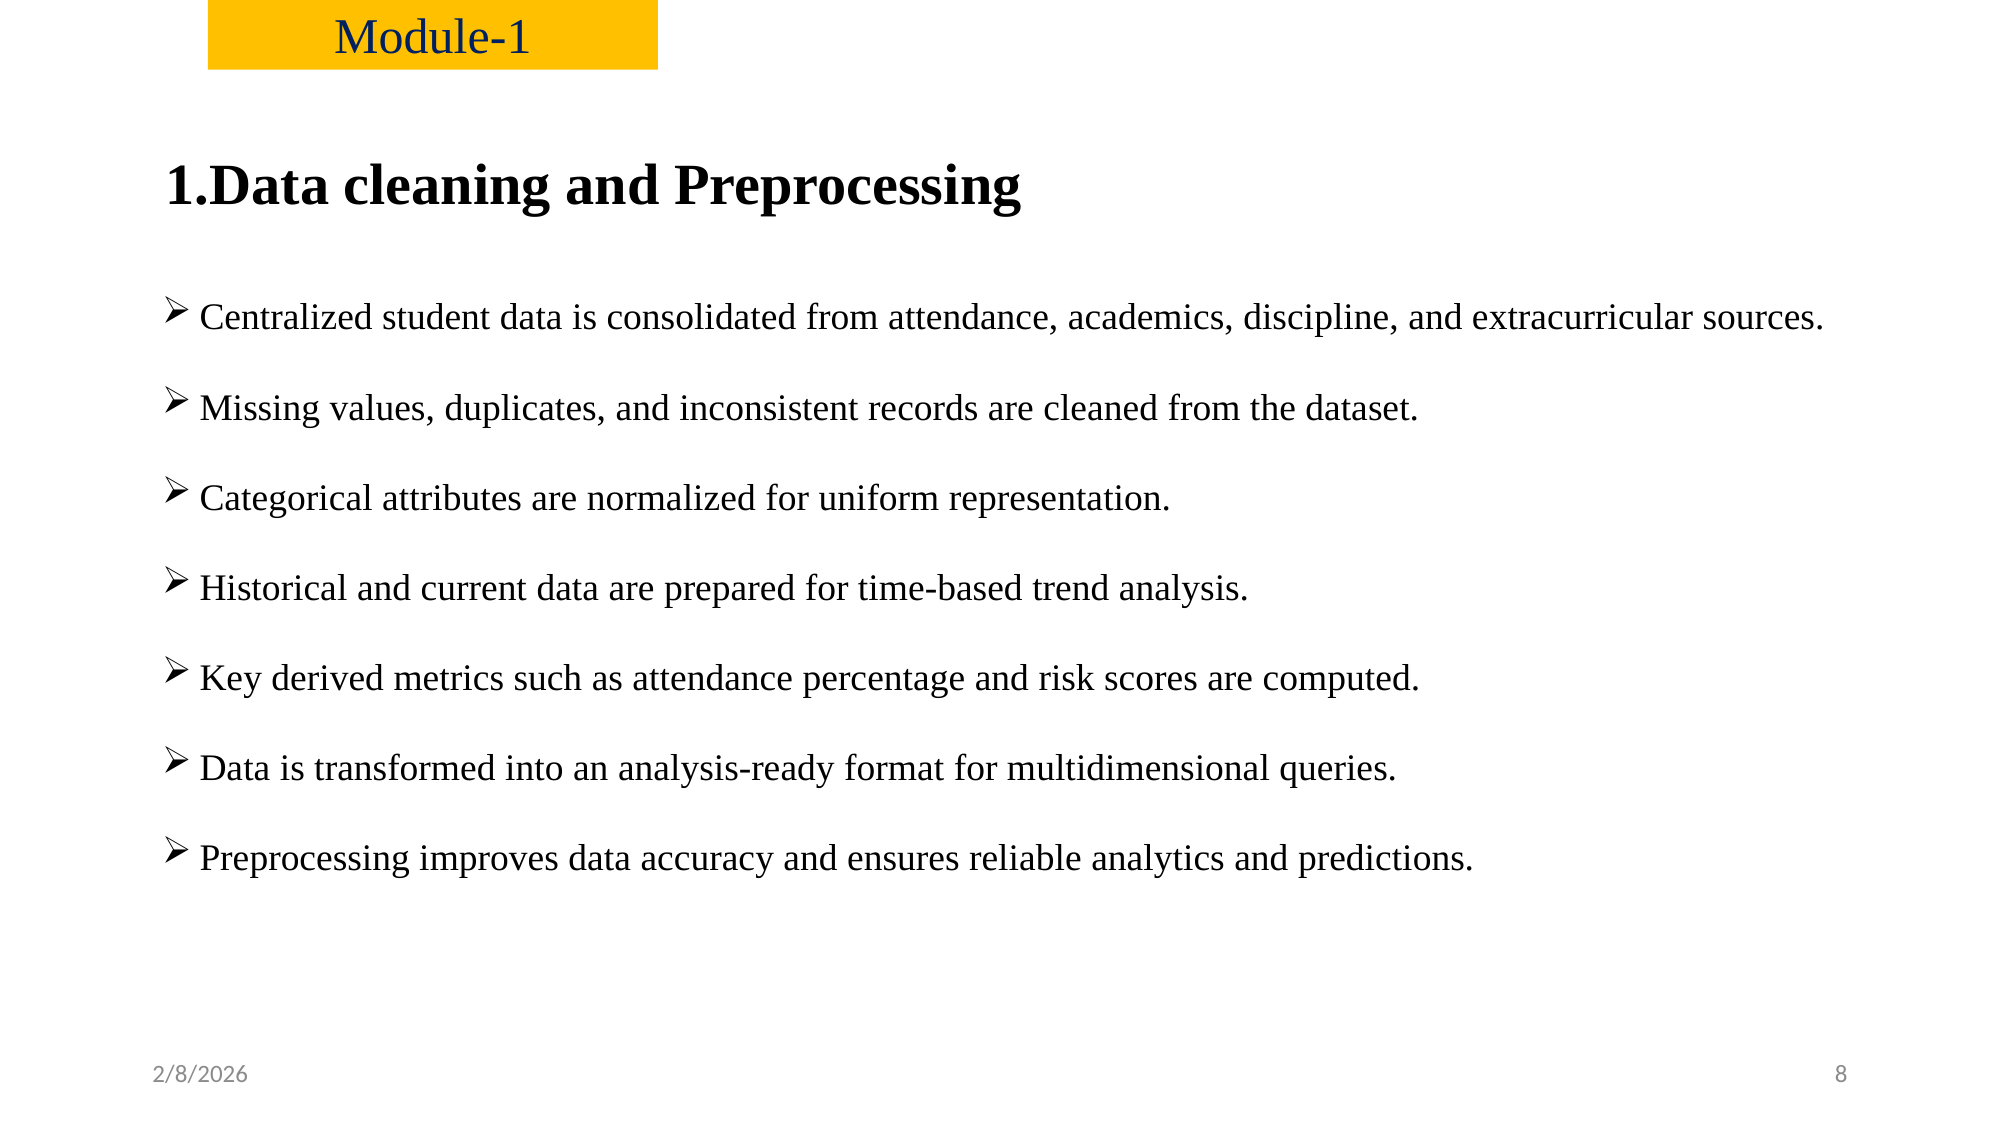

Module-1
# 1.Data cleaning and Preprocessing
Centralized student data is consolidated from attendance, academics, discipline, and extracurricular sources.
Missing values, duplicates, and inconsistent records are cleaned from the dataset.
Categorical attributes are normalized for uniform representation.
Historical and current data are prepared for time-based trend analysis.
Key derived metrics such as attendance percentage and risk scores are computed.
Data is transformed into an analysis-ready format for multidimensional queries.
Preprocessing improves data accuracy and ensures reliable analytics and predictions.
2/8/2026
8